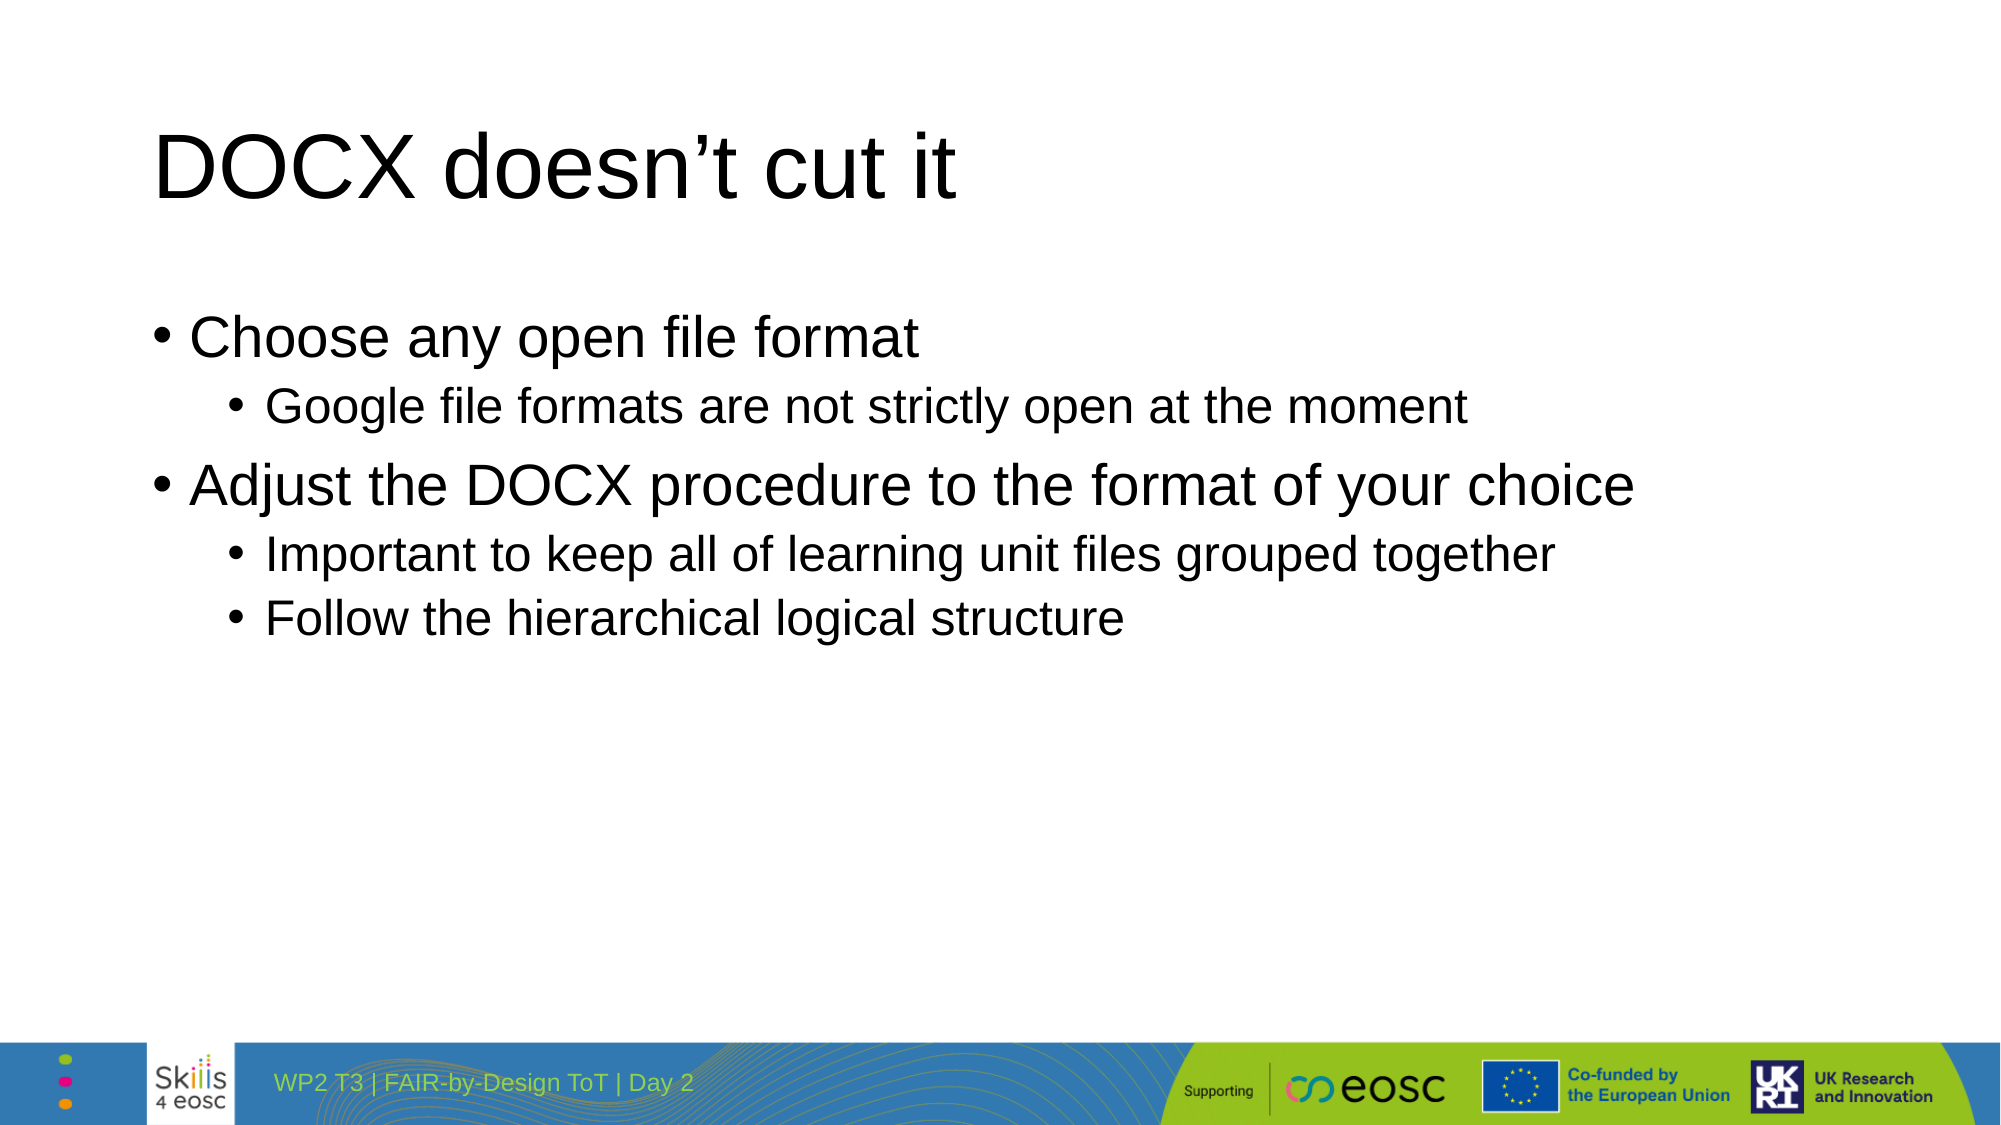

# DOCX doesn’t cut it
Choose any open file format
Google file formats are not strictly open at the moment
Adjust the DOCX procedure to the format of your choice
Important to keep all of learning unit files grouped together
Follow the hierarchical logical structure

WP2 T3 | FAIR-by-Design ToT | Day 2